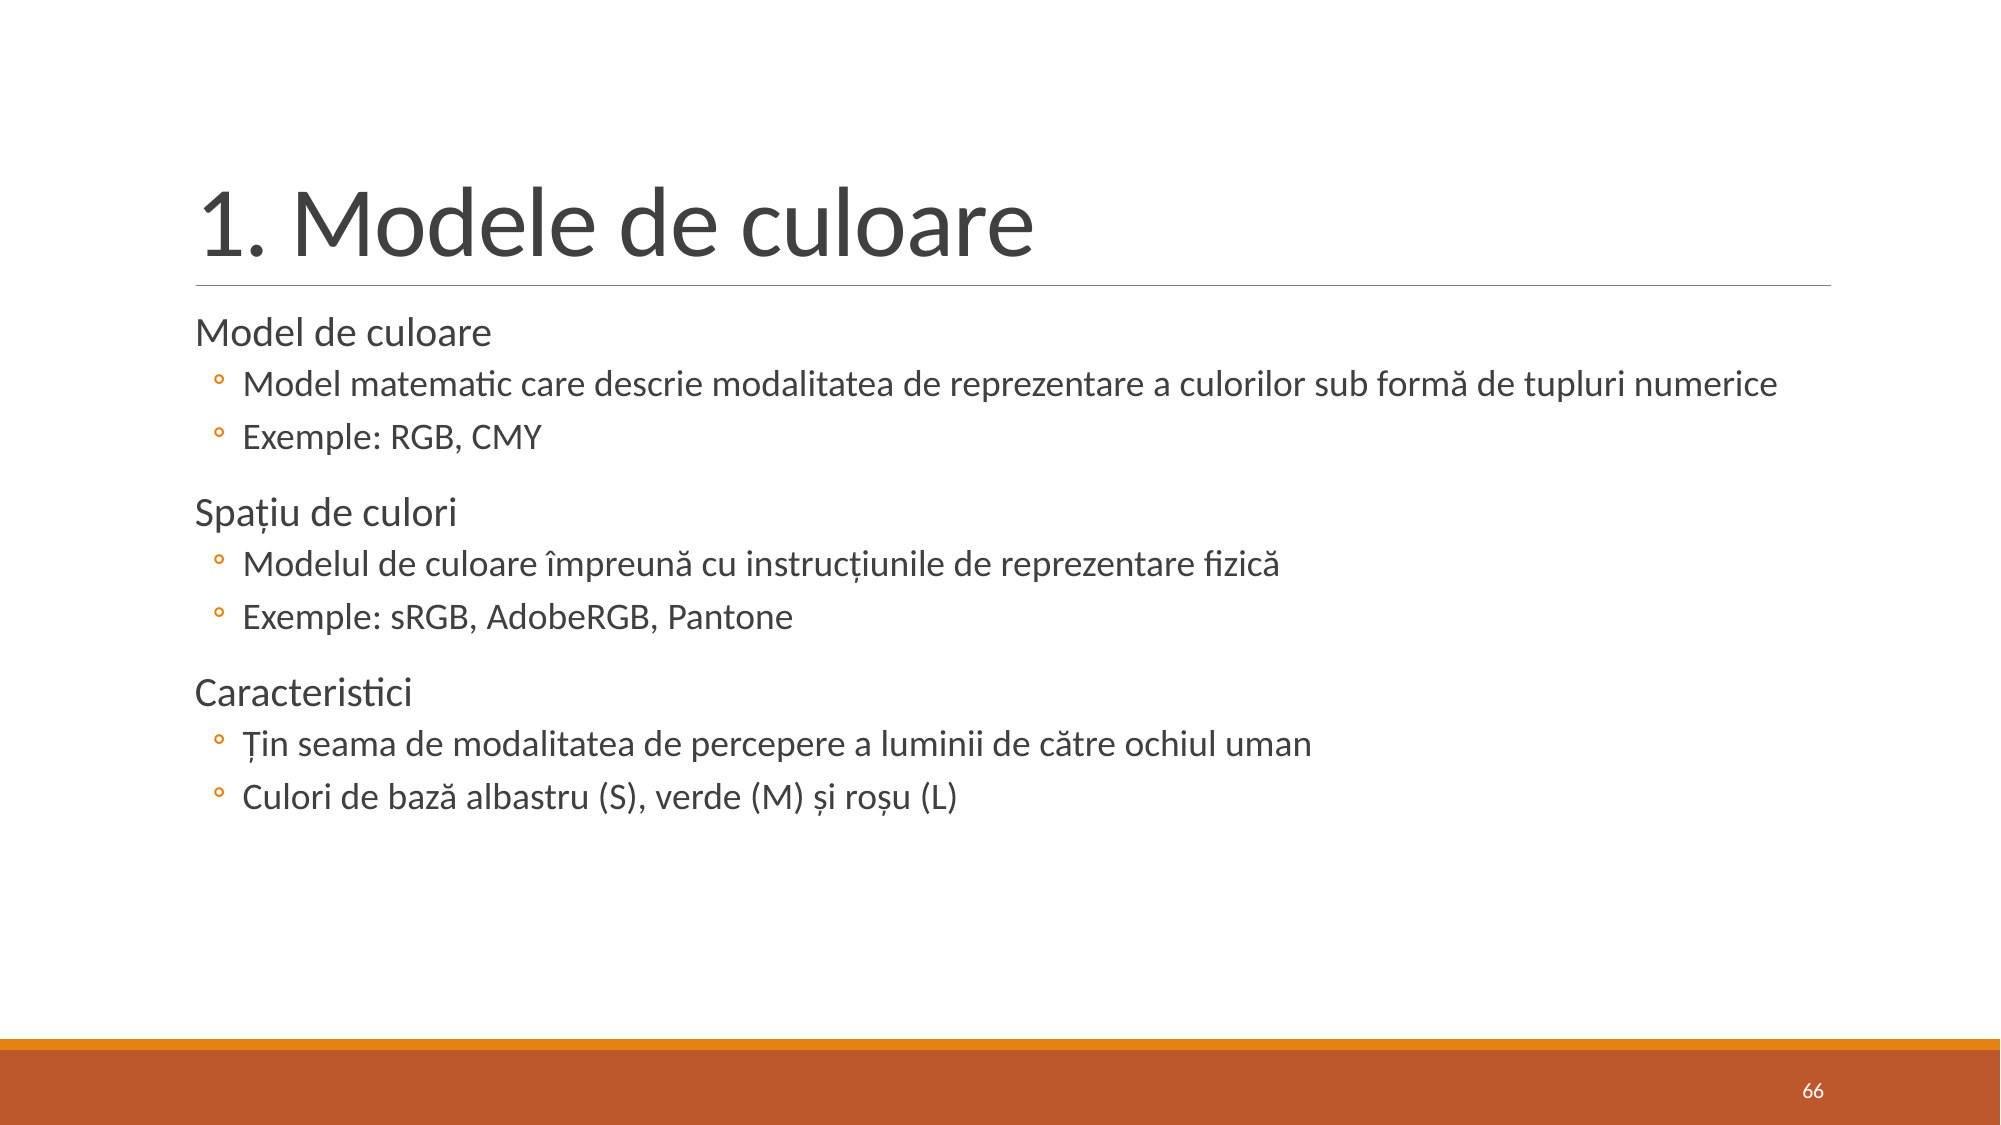

# 1. Modele de culoare
Model de culoare
Model matematic care descrie modalitatea de reprezentare a culorilor sub formă de tupluri numerice
Exemple: RGB, CMY
Spațiu de culori
Modelul de culoare împreună cu instrucțiunile de reprezentare fizică
Exemple: sRGB, AdobeRGB, Pantone
Caracteristici
Țin seama de modalitatea de percepere a luminii de către ochiul uman
Culori de bază albastru (S), verde (M) și roșu (L)

66